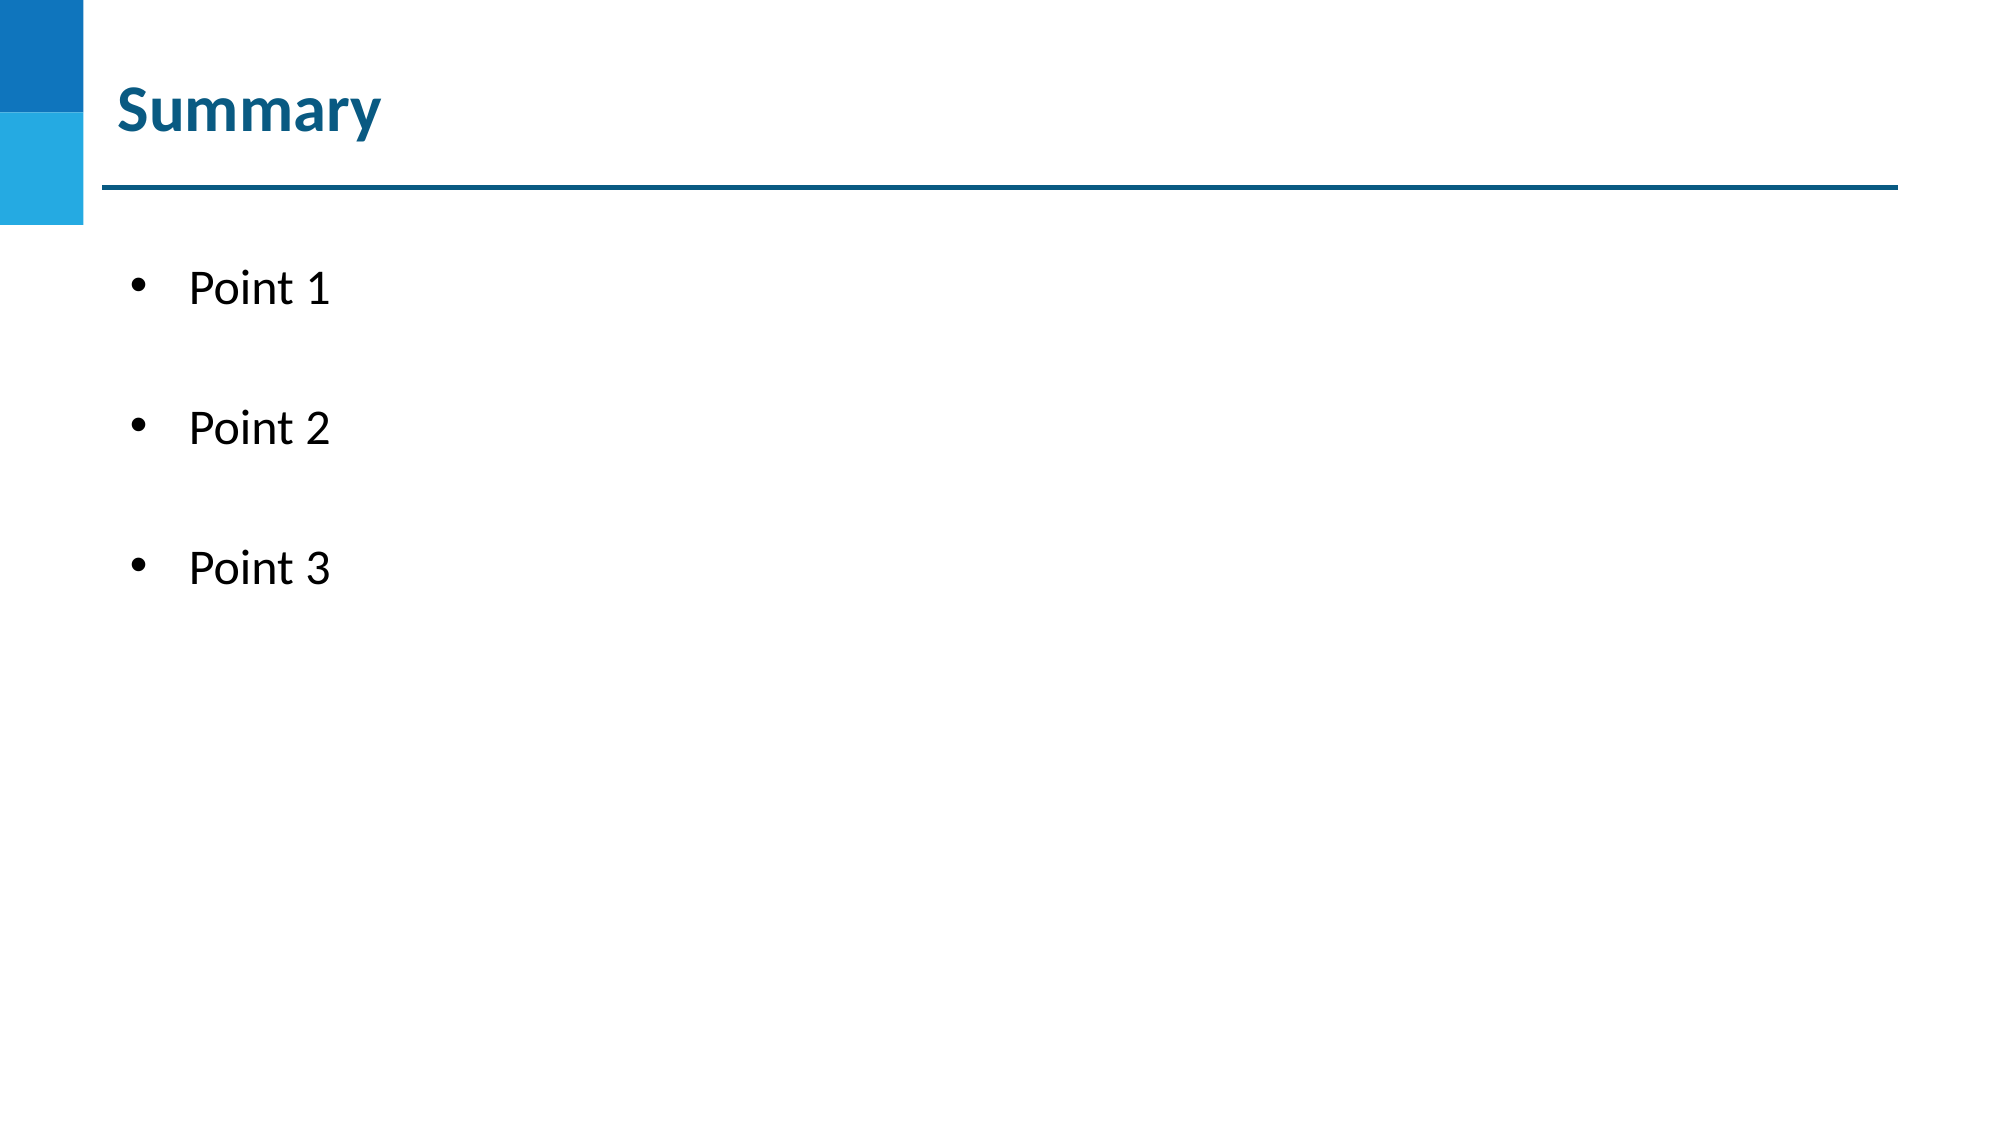

# Summary
Point 1
Point 2
Point 3
DO NOT WRITE ANYTHING
HERE. LEAVE THIS SPACE FOR
 WEBCAM